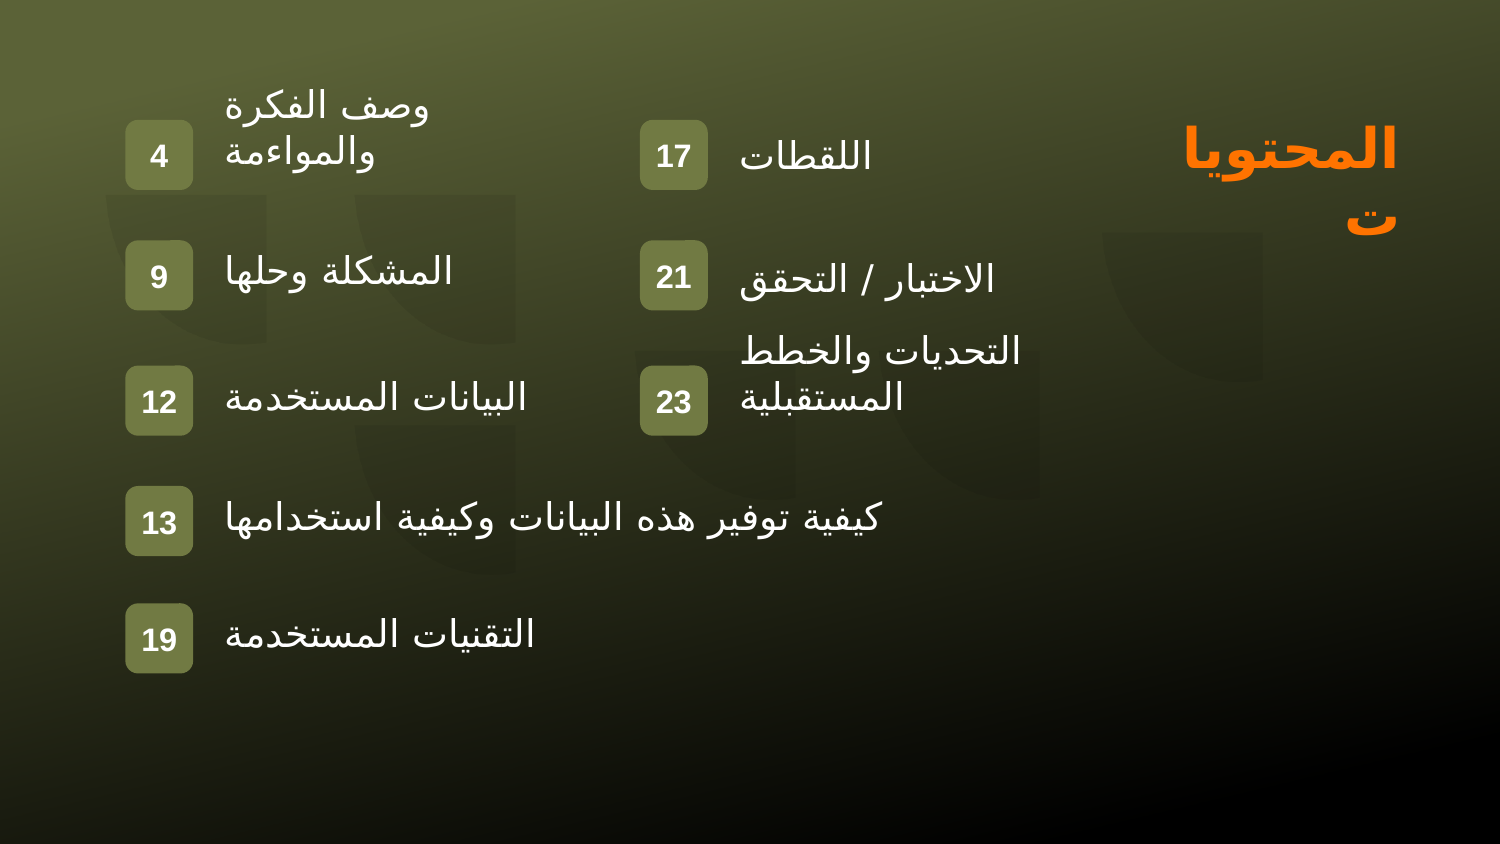

# المحتويات
4
وصف الفكرة والمواءمة
17
اللقطات
9
المشكلة وحلها
21
الاختبار / التحقق
12
البيانات المستخدمة
23
التحديات والخطط المستقبلية
13
كيفية توفير هذه البيانات وكيفية استخدامها
19
التقنيات المستخدمة